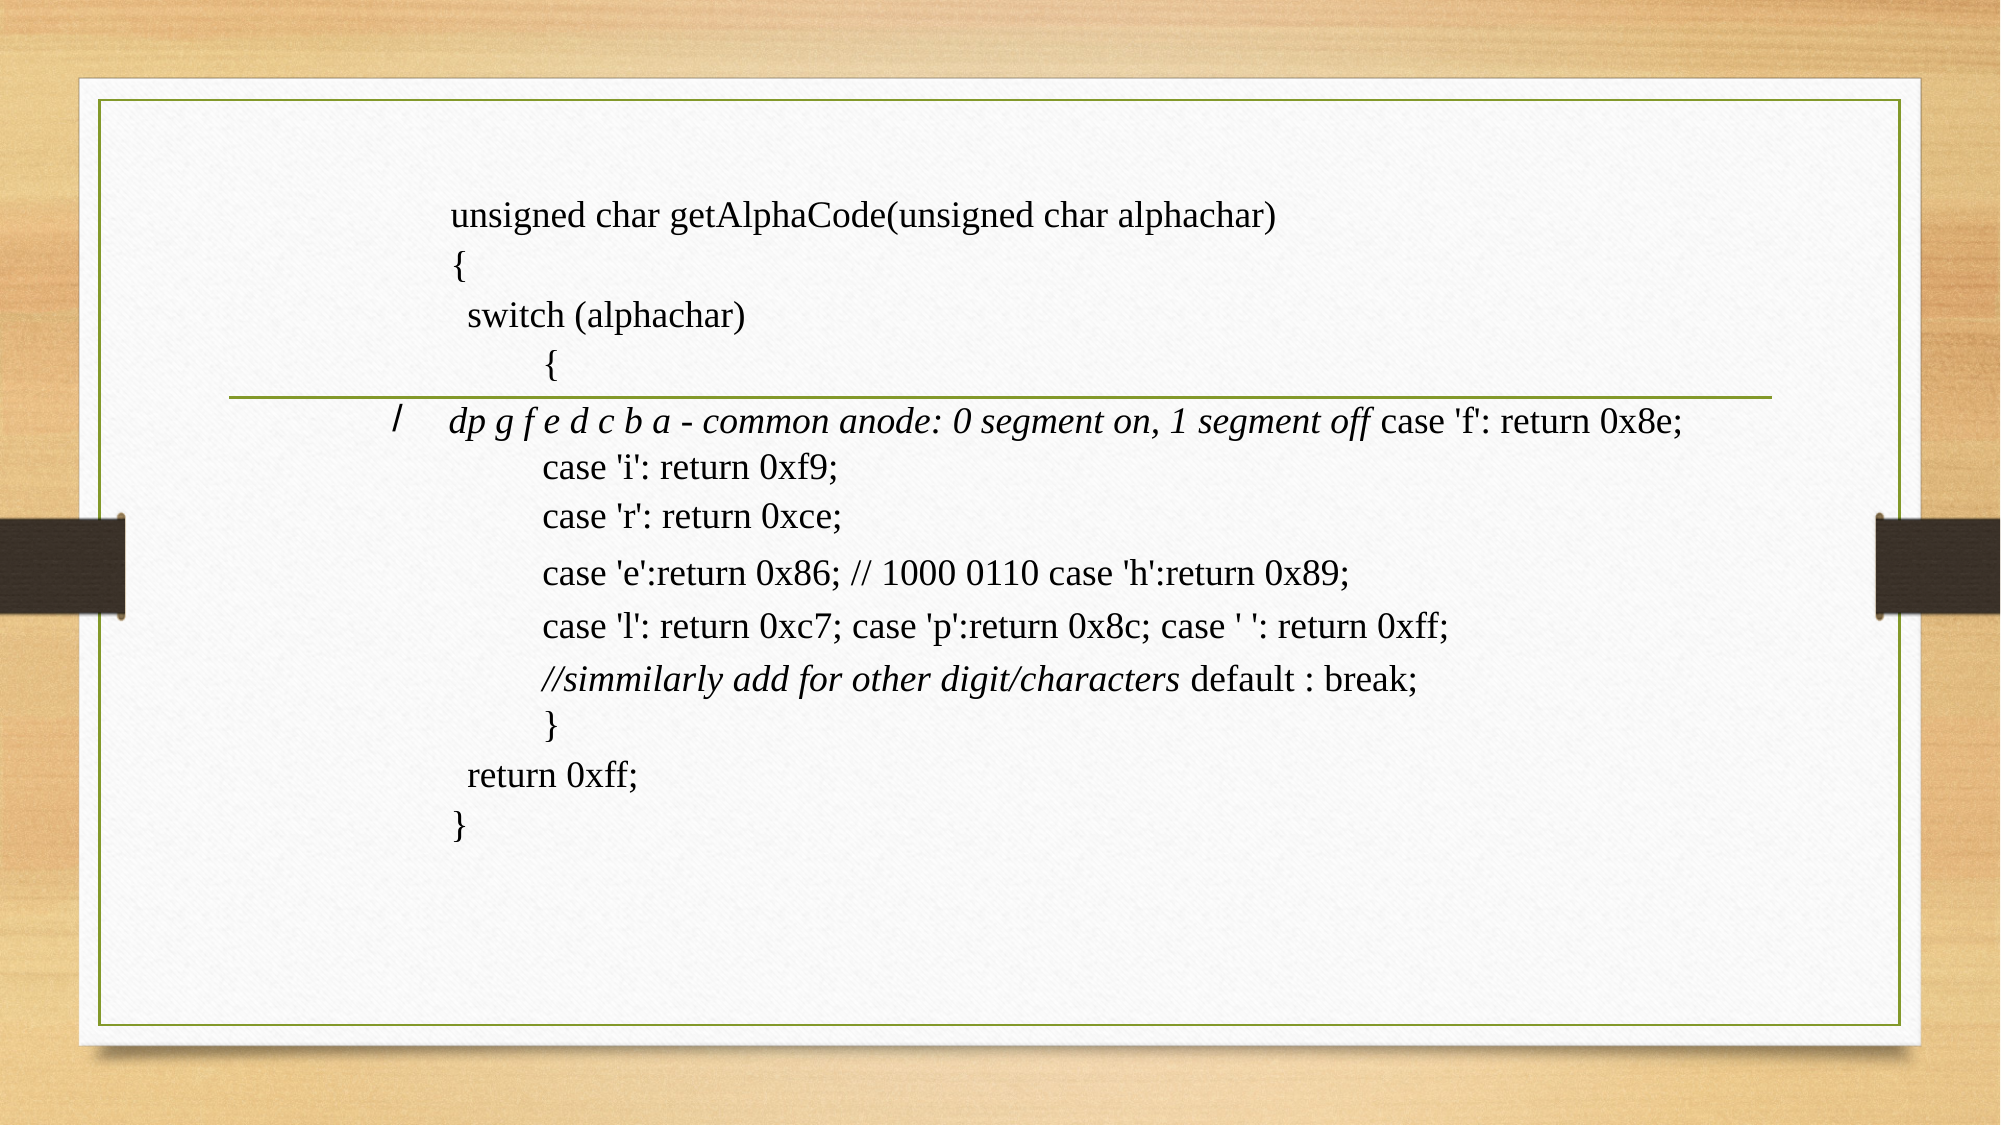

unsigned char getAlphaCode(unsigned char alphachar)

{

switch (alphachar)

{

dp g f e d c b a - common anode: 0 segment on, 1 segment off case 'f': return 0x8e;

case 'i': return 0xf9;

case 'r': return 0xce;

case 'e':return 0x86; // 1000 0110 case 'h':return 0x89;

case 'l': return 0xc7; case 'p':return 0x8c; case ' ': return 0xff;

//simmilarly add for other digit/characters default : break;

}

return 0xff;

}